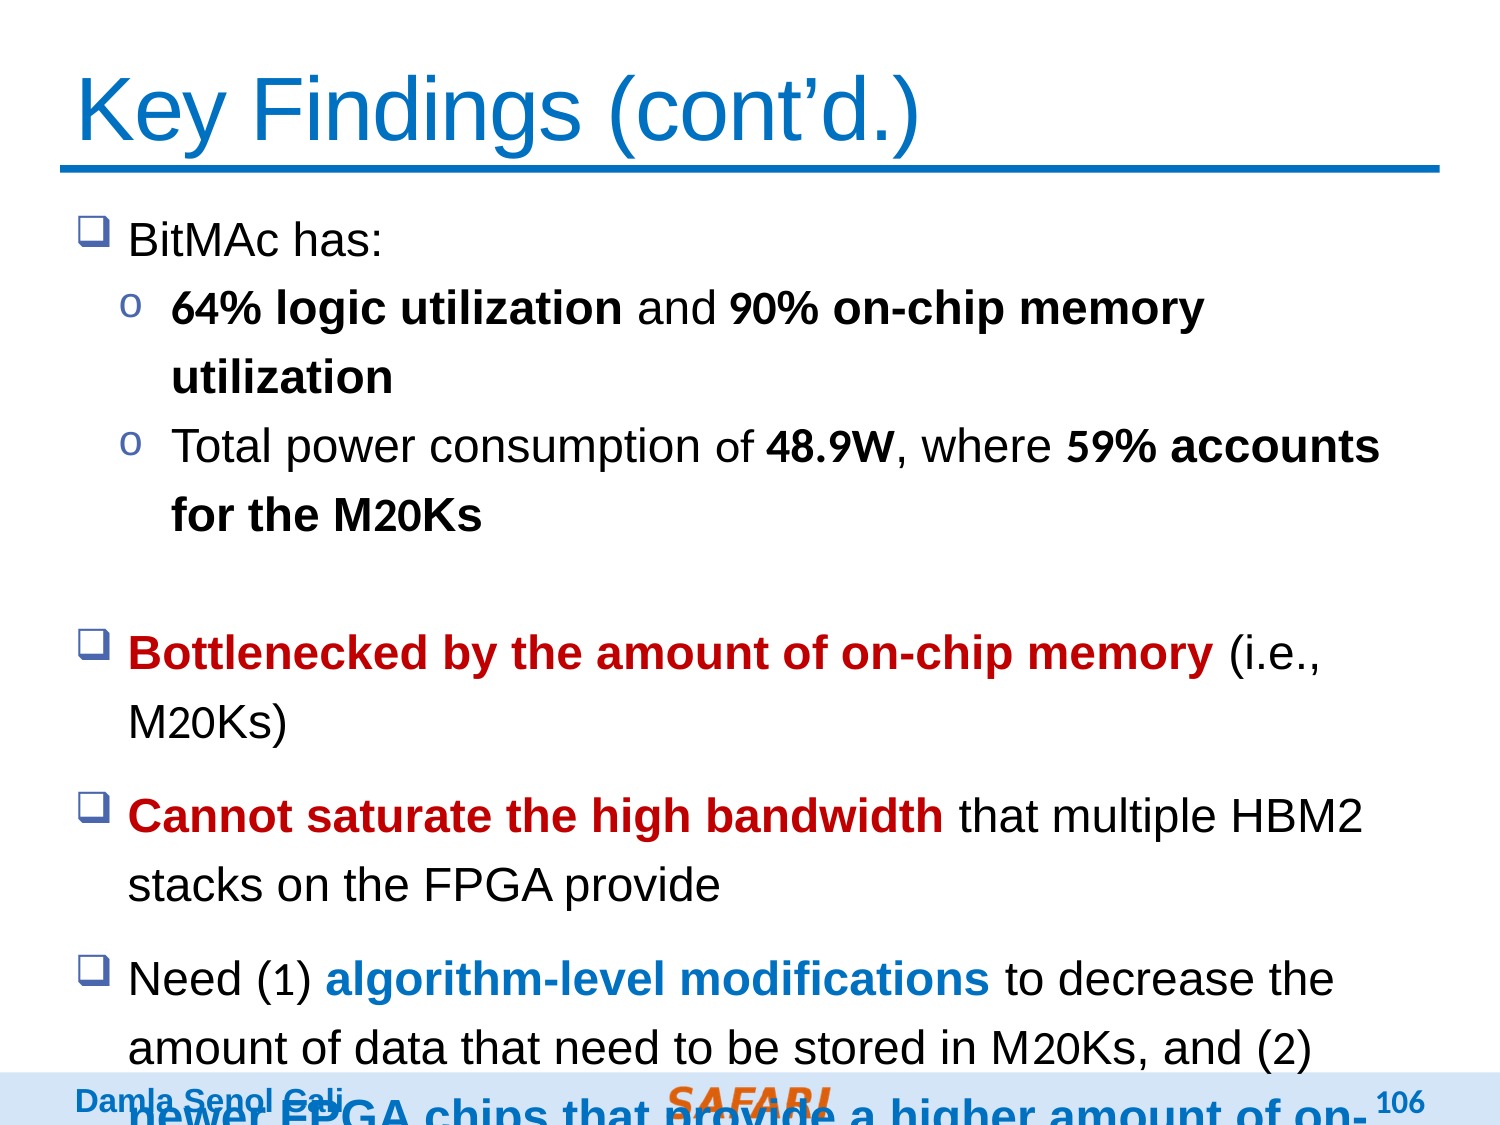

# Key Findings (cont’d.)
BitMAc has:
64% logic utilization and 90% on-chip memory utilization
Total power consumption of 48.9W, where 59% accounts for the M20Ks

Bottlenecked by the amount of on-chip memory (i.e., M20Ks)
Cannot saturate the high bandwidth that multiple HBM2 stacks on the FPGA provide
Need (1) algorithm-level modifications to decrease the amount of data that need to be stored in M20Ks, and (2) newer FPGA chips that provide a higher amount of on-chip memory capacity
106